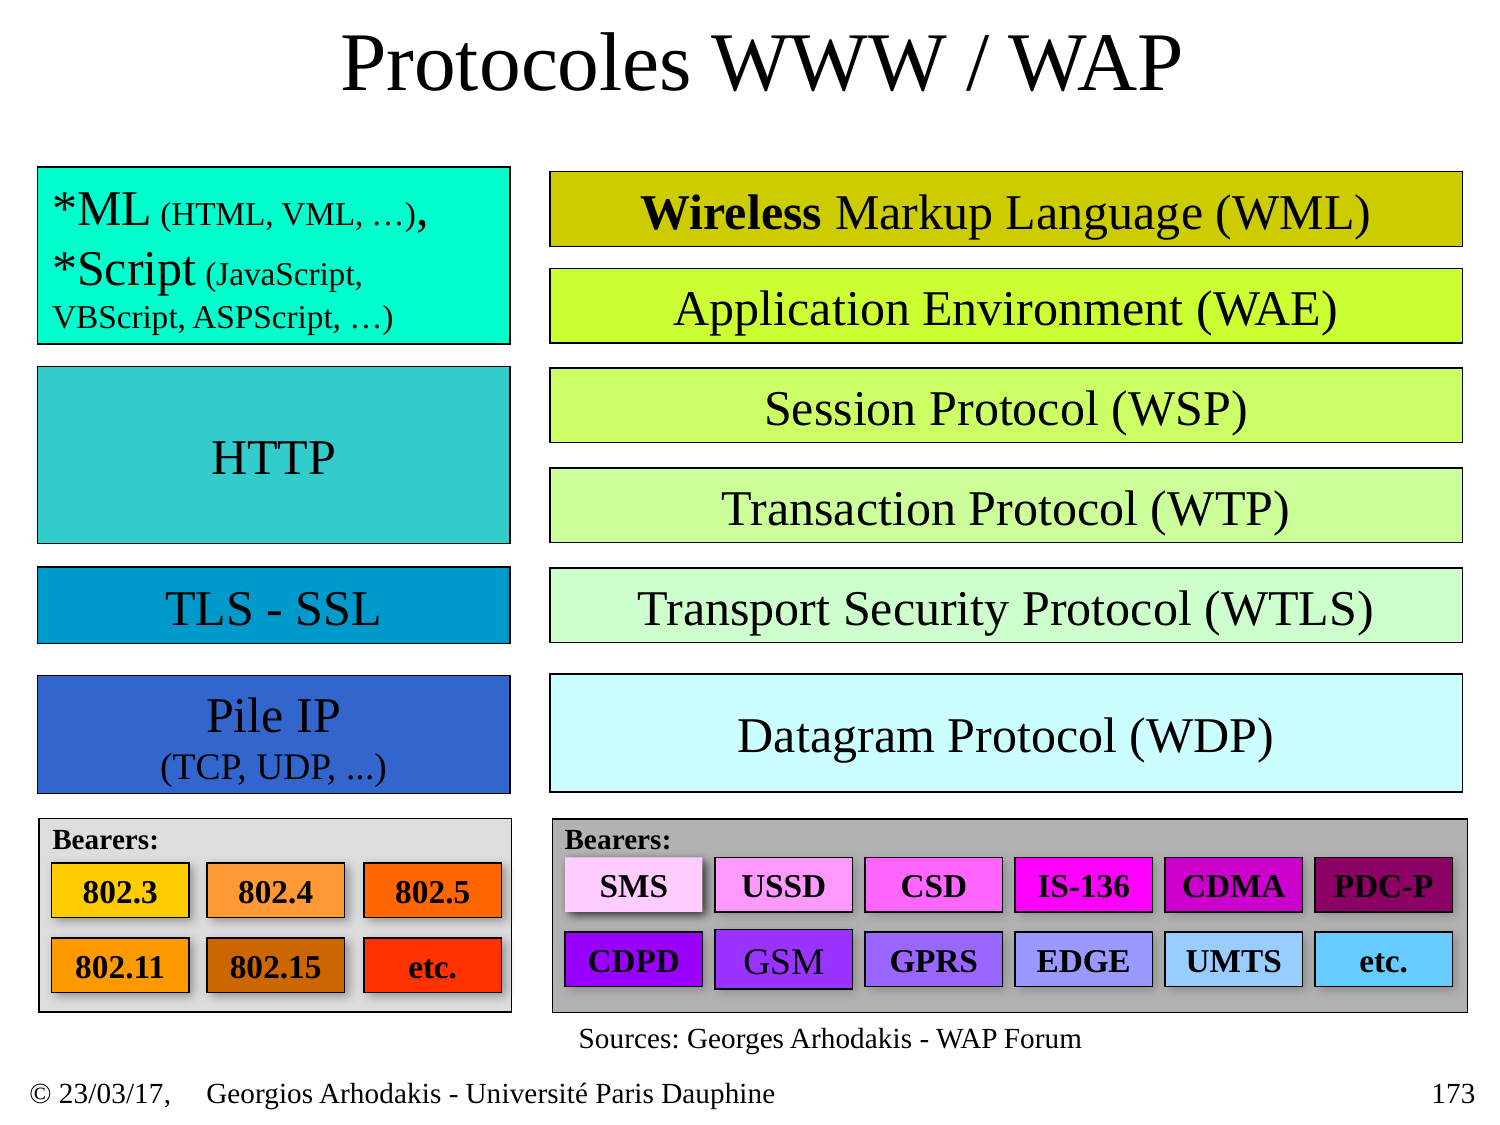

# Protocoles WWW / WAP
*ML (HTML, VML, …),
*Script (JavaScript, VBScript, ASPScript, …)
Wireless Markup Language (WML)
Application Environment (WAE)
HTTP
Session Protocol (WSP)
Transaction Protocol (WTP)
TLS - SSL
Transport Security Protocol (WTLS)
Datagram Protocol (WDP)
Pile IP
(TCP, UDP, ...)
Bearers:
Bearers:

USSD
CSD
IS-136
CDMA
PDC-P
SMS
802.3
802.4
802.5
GSM
CDPD
GPRS
EDGE
UMTS
etc.
802.11
802.15
etc.
Sources: Georges Arhodakis - WAP Forum
© 23/03/17,
Georgios Arhodakis - Université Paris Dauphine
173